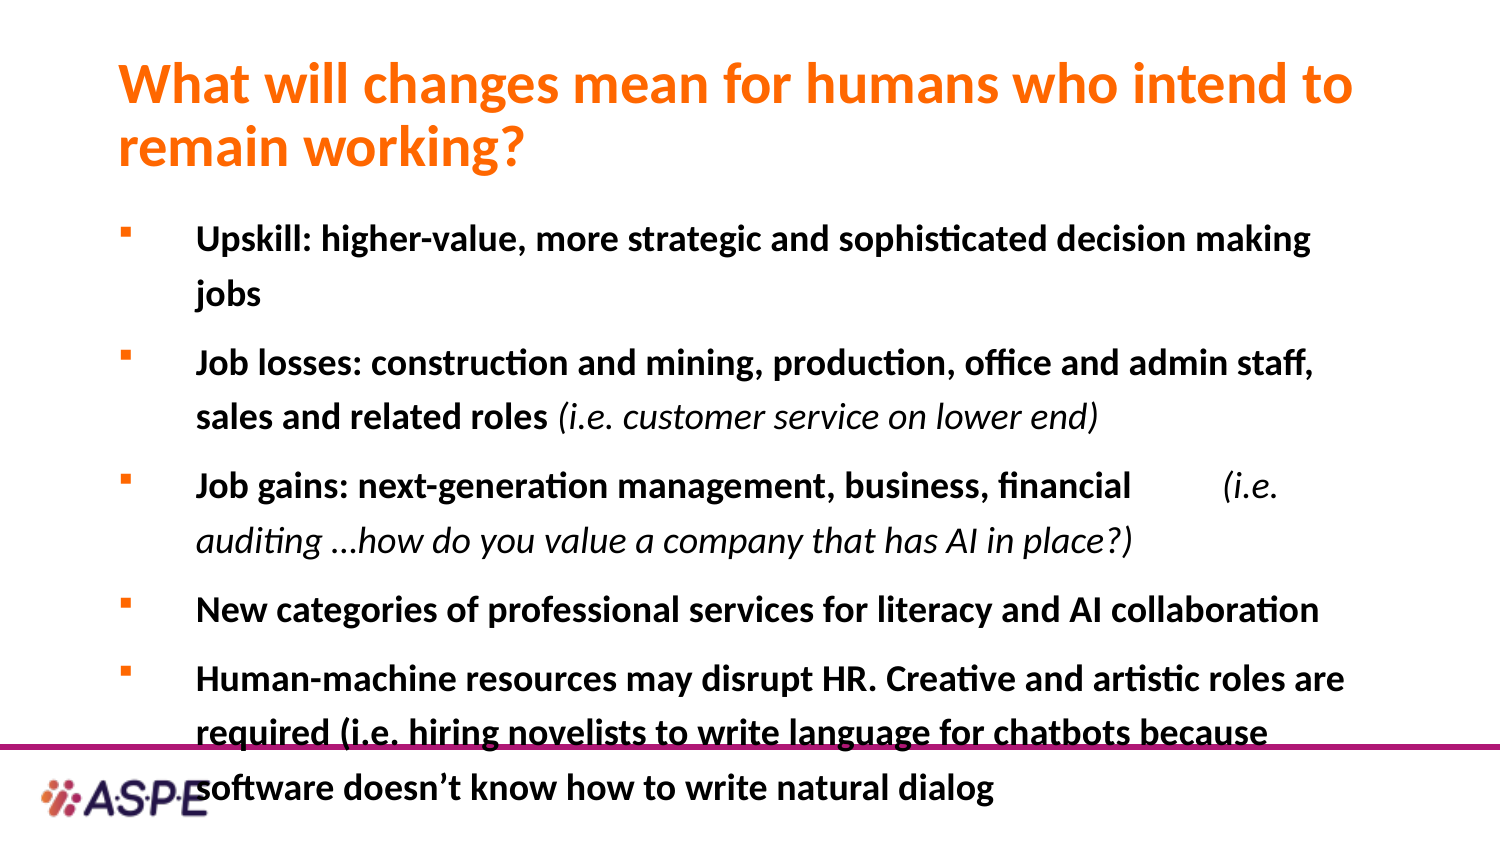

# What will changes mean for humans who intend to remain working?
Upskill: higher-value, more strategic and sophisticated decision making jobs
Job losses: construction and mining, production, office and admin staff, sales and related roles (i.e. customer service on lower end)
Job gains: next-generation management, business, financial 			(i.e. auditing …how do you value a company that has AI in place?)
New categories of professional services for literacy and AI collaboration
Human-machine resources may disrupt HR. Creative and artistic roles are required (i.e. hiring novelists to write language for chatbots because software doesn’t know how to write natural dialog